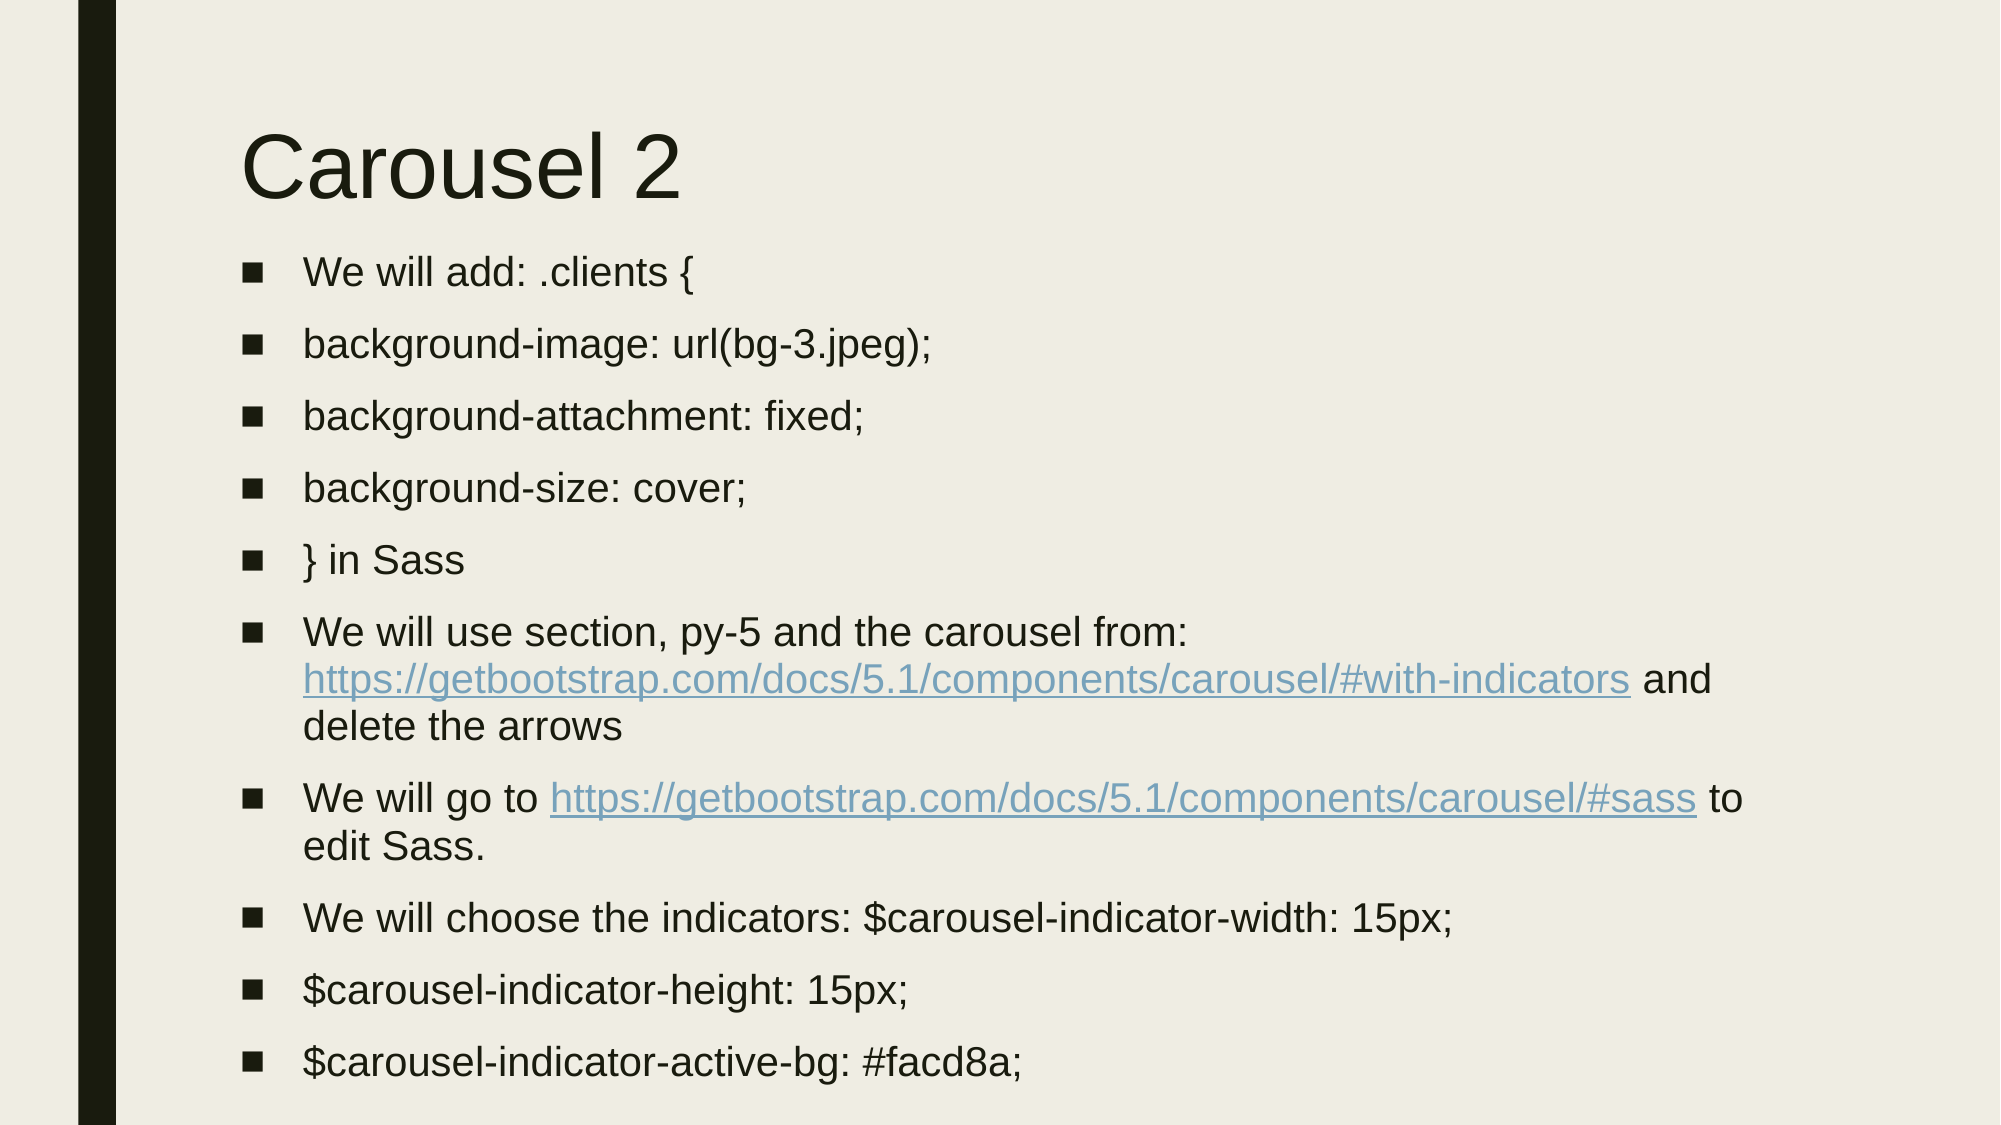

# Carousel 2
We will add: .clients {
background-image: url(bg-3.jpeg);
background-attachment: fixed;
background-size: cover;
} in Sass
We will use section, py-5 and the carousel from: https://getbootstrap.com/docs/5.1/components/carousel/#with-indicators and delete the arrows
We will go to https://getbootstrap.com/docs/5.1/components/carousel/#sass to edit Sass.
We will choose the indicators: $carousel-indicator-width: 15px;
$carousel-indicator-height: 15px;
$carousel-indicator-active-bg: #facd8a;